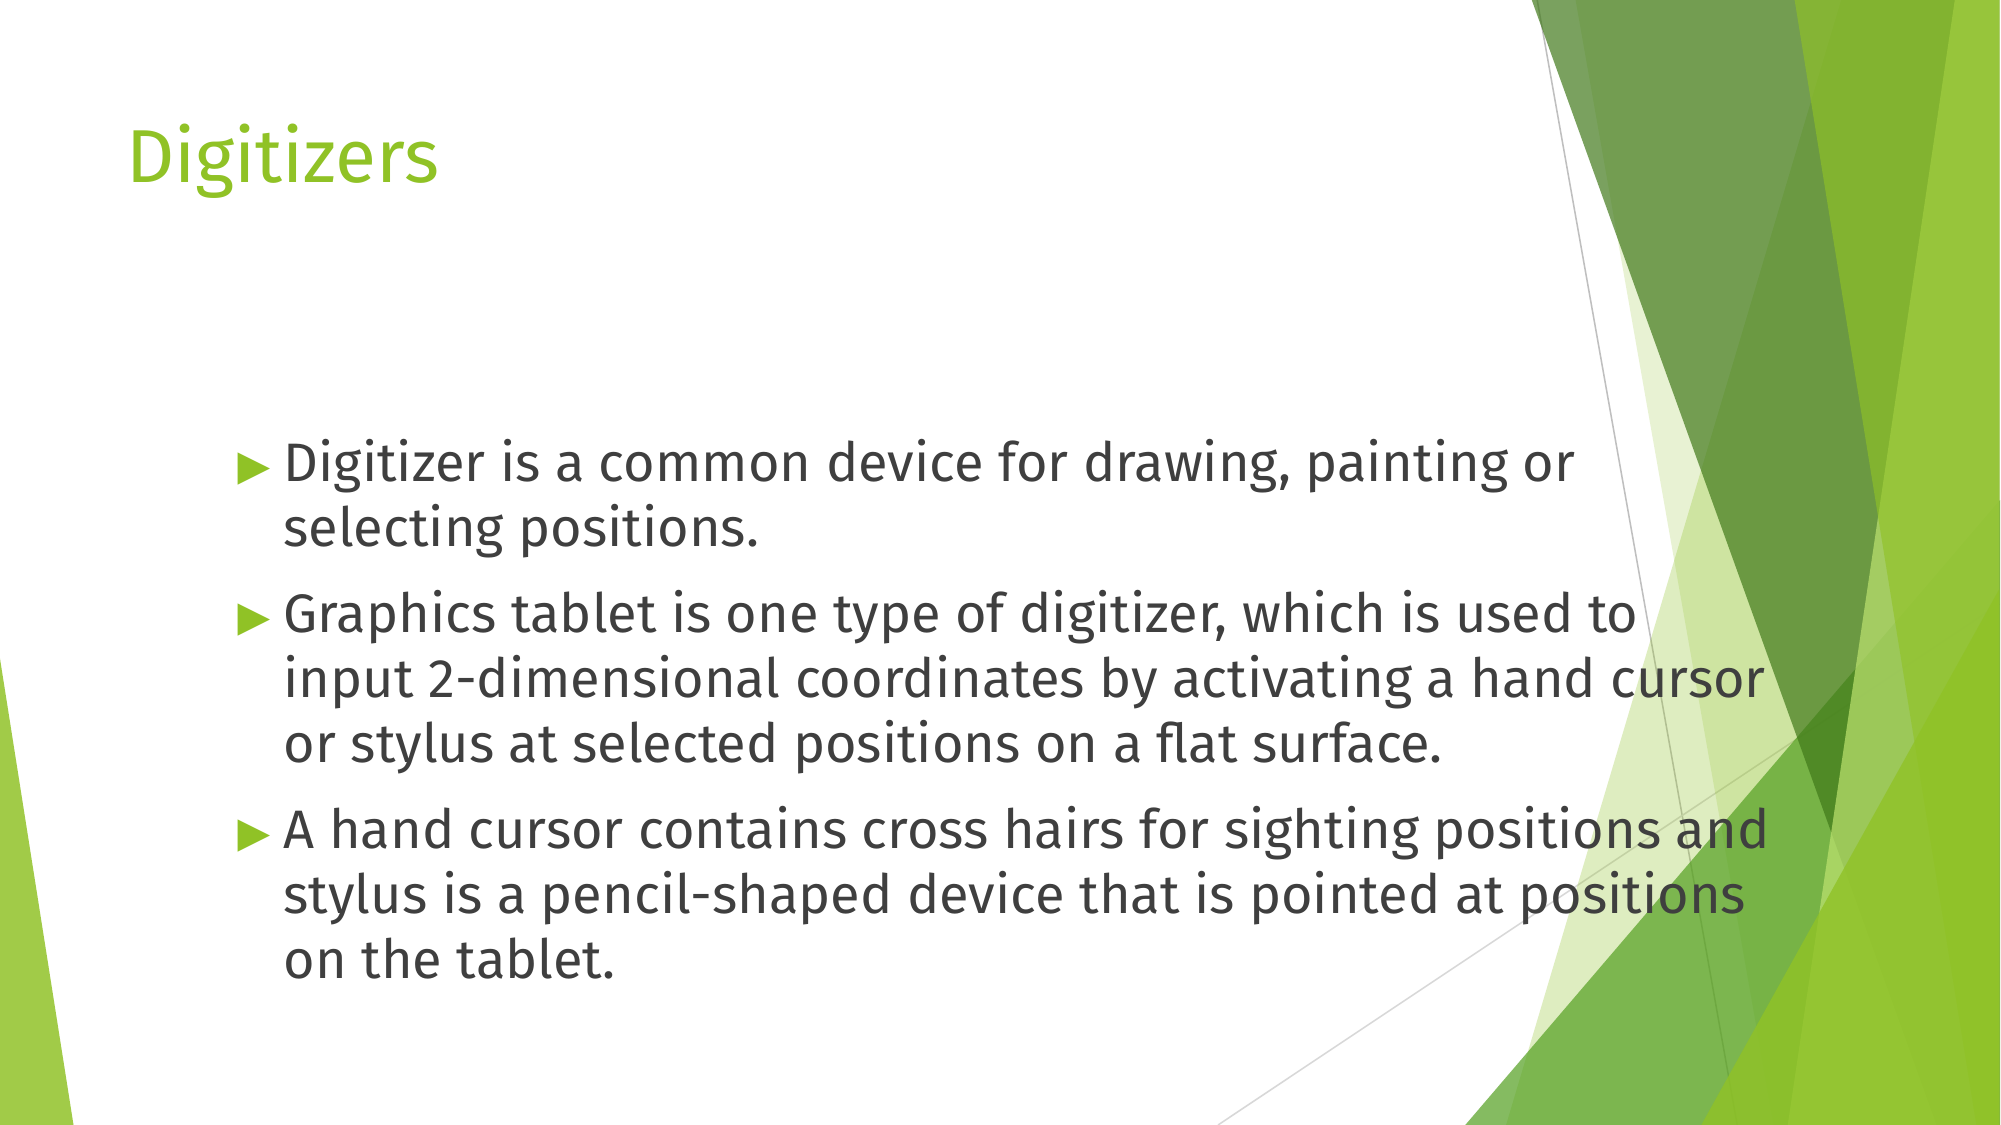

# Digitizers
Digitizer is a common device for drawing, painting or selecting positions.
Graphics tablet is one type of digitizer, which is used to input 2-dimensional coordinates by activating a hand cursor or stylus at selected positions on a flat surface.
A hand cursor contains cross hairs for sighting positions and stylus is a pencil-shaped device that is pointed at positions on the tablet.